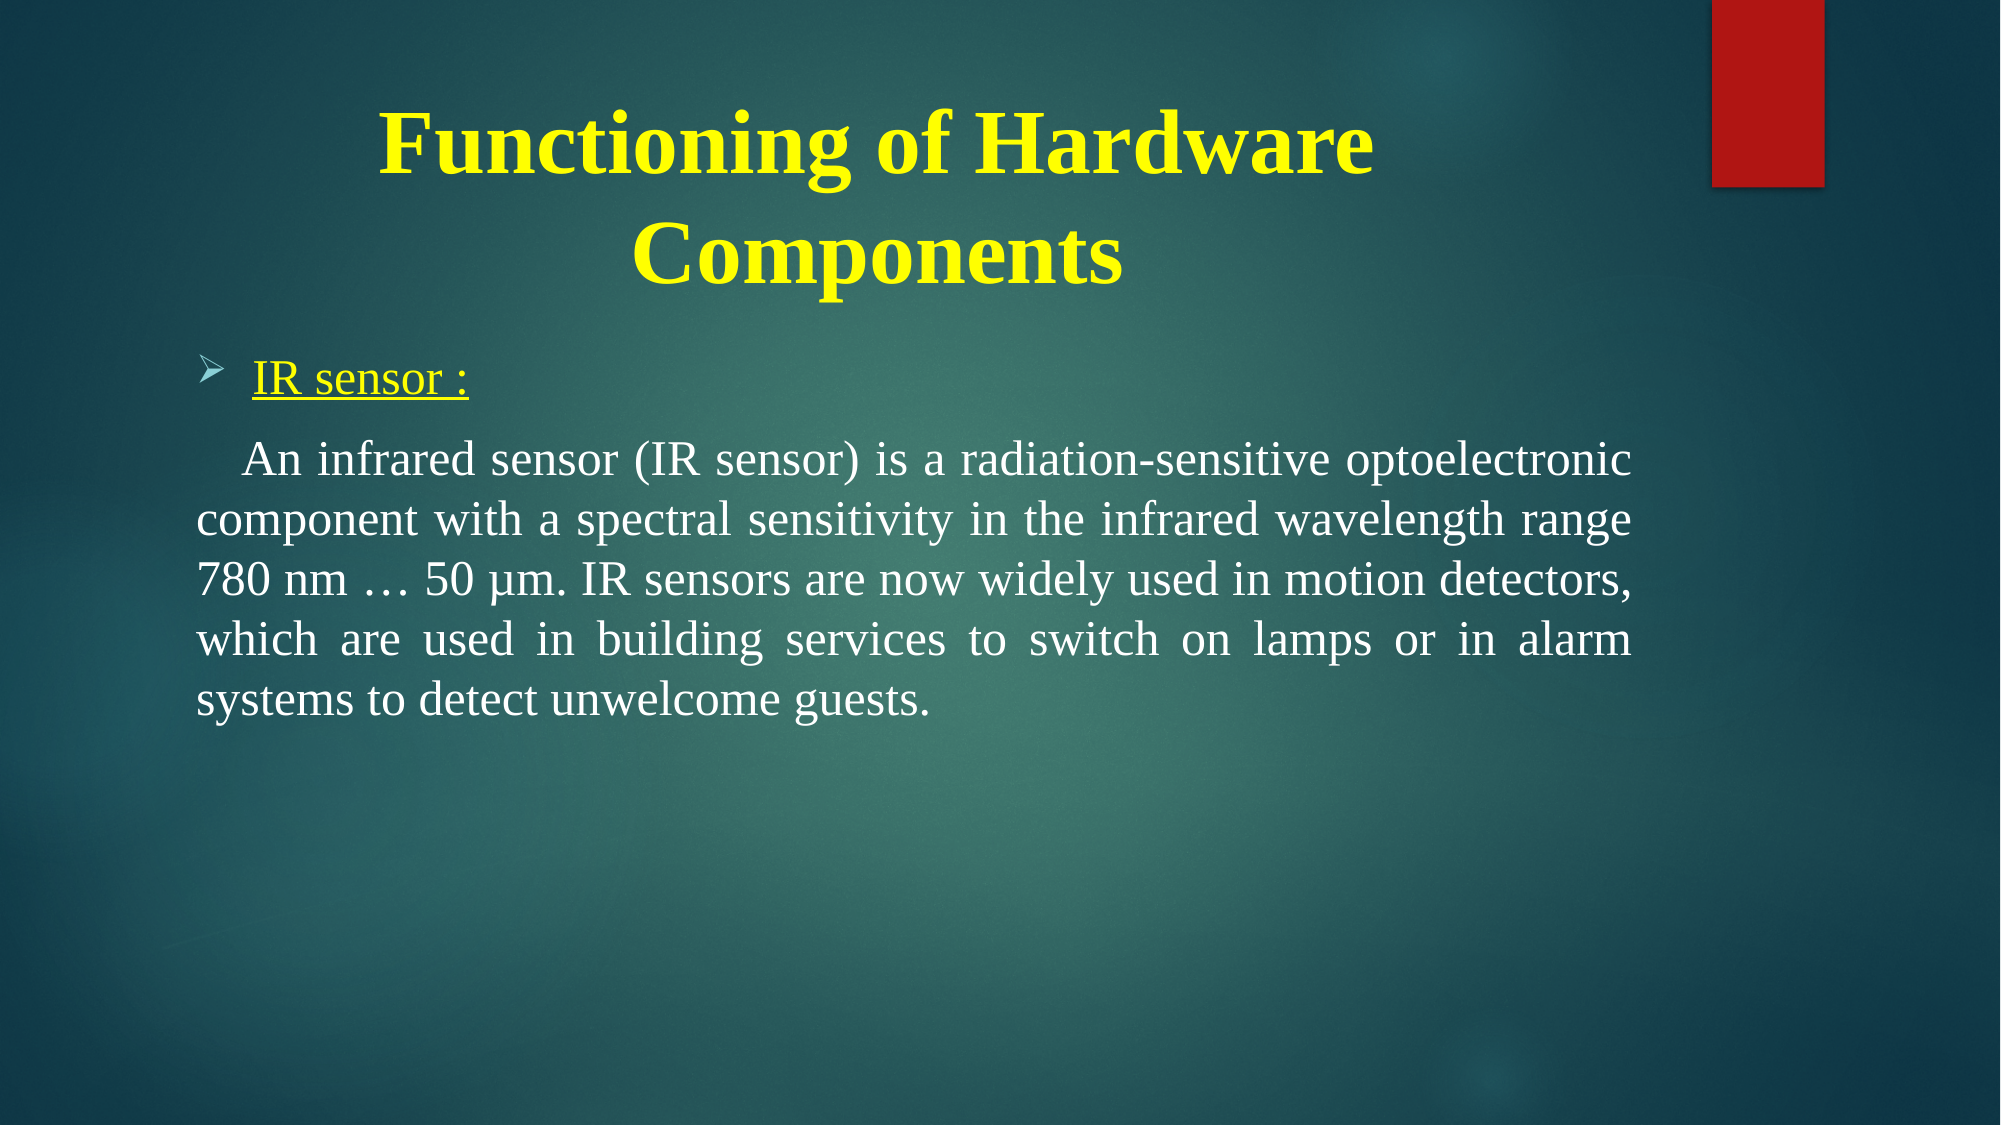

# Functioning of Hardware Components
IR sensor :
   An infrared sensor (IR sensor) is a radiation-sensitive optoelectronic component with a spectral sensitivity in the infrared wavelength range 780 nm … 50 µm. IR sensors are now widely used in motion detectors, which are used in building services to switch on lamps or in alarm systems to detect unwelcome guests.